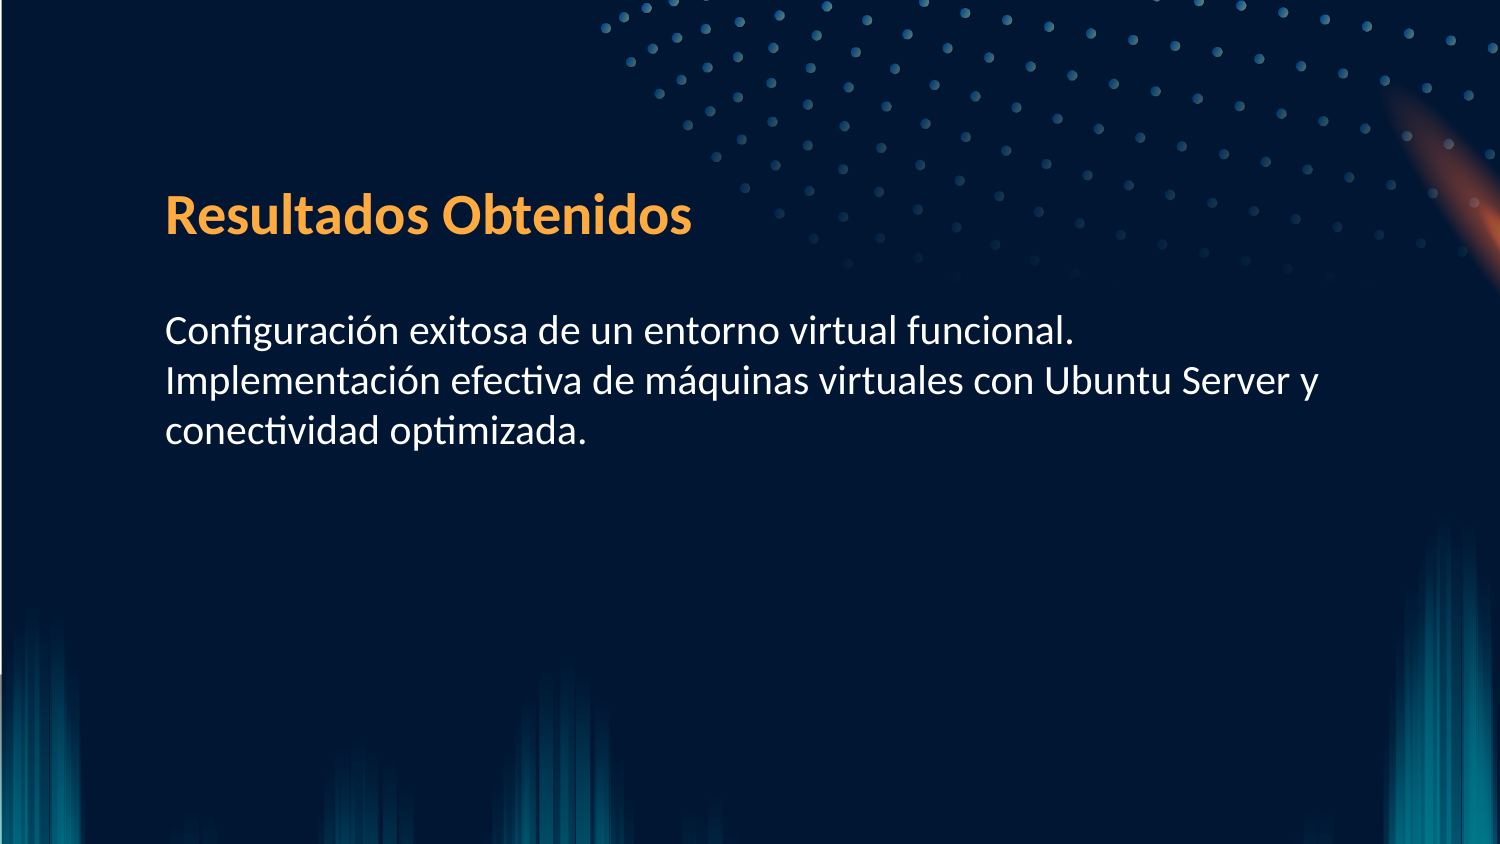

Resultados Obtenidos
Configuración exitosa de un entorno virtual funcional.
Implementación efectiva de máquinas virtuales con Ubuntu Server y conectividad optimizada.